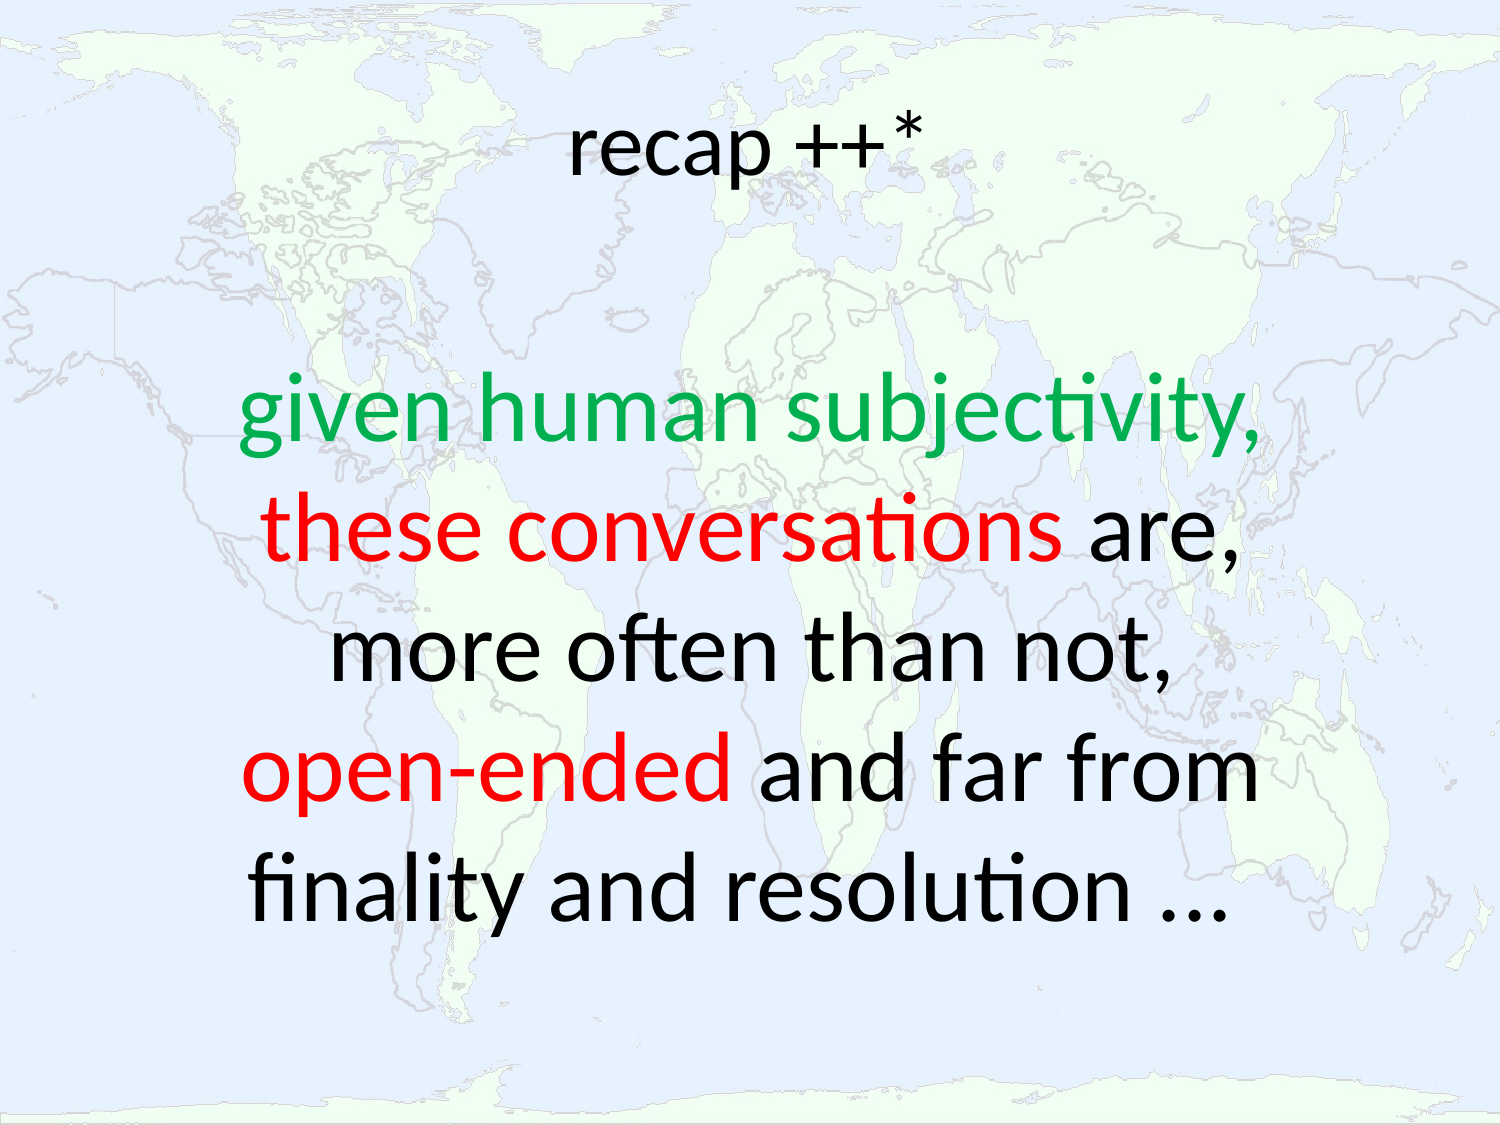

# recap ++*

given human subjectivity,
these conversations are,
 more often than not,
open-ended and far from finality and resolution ...